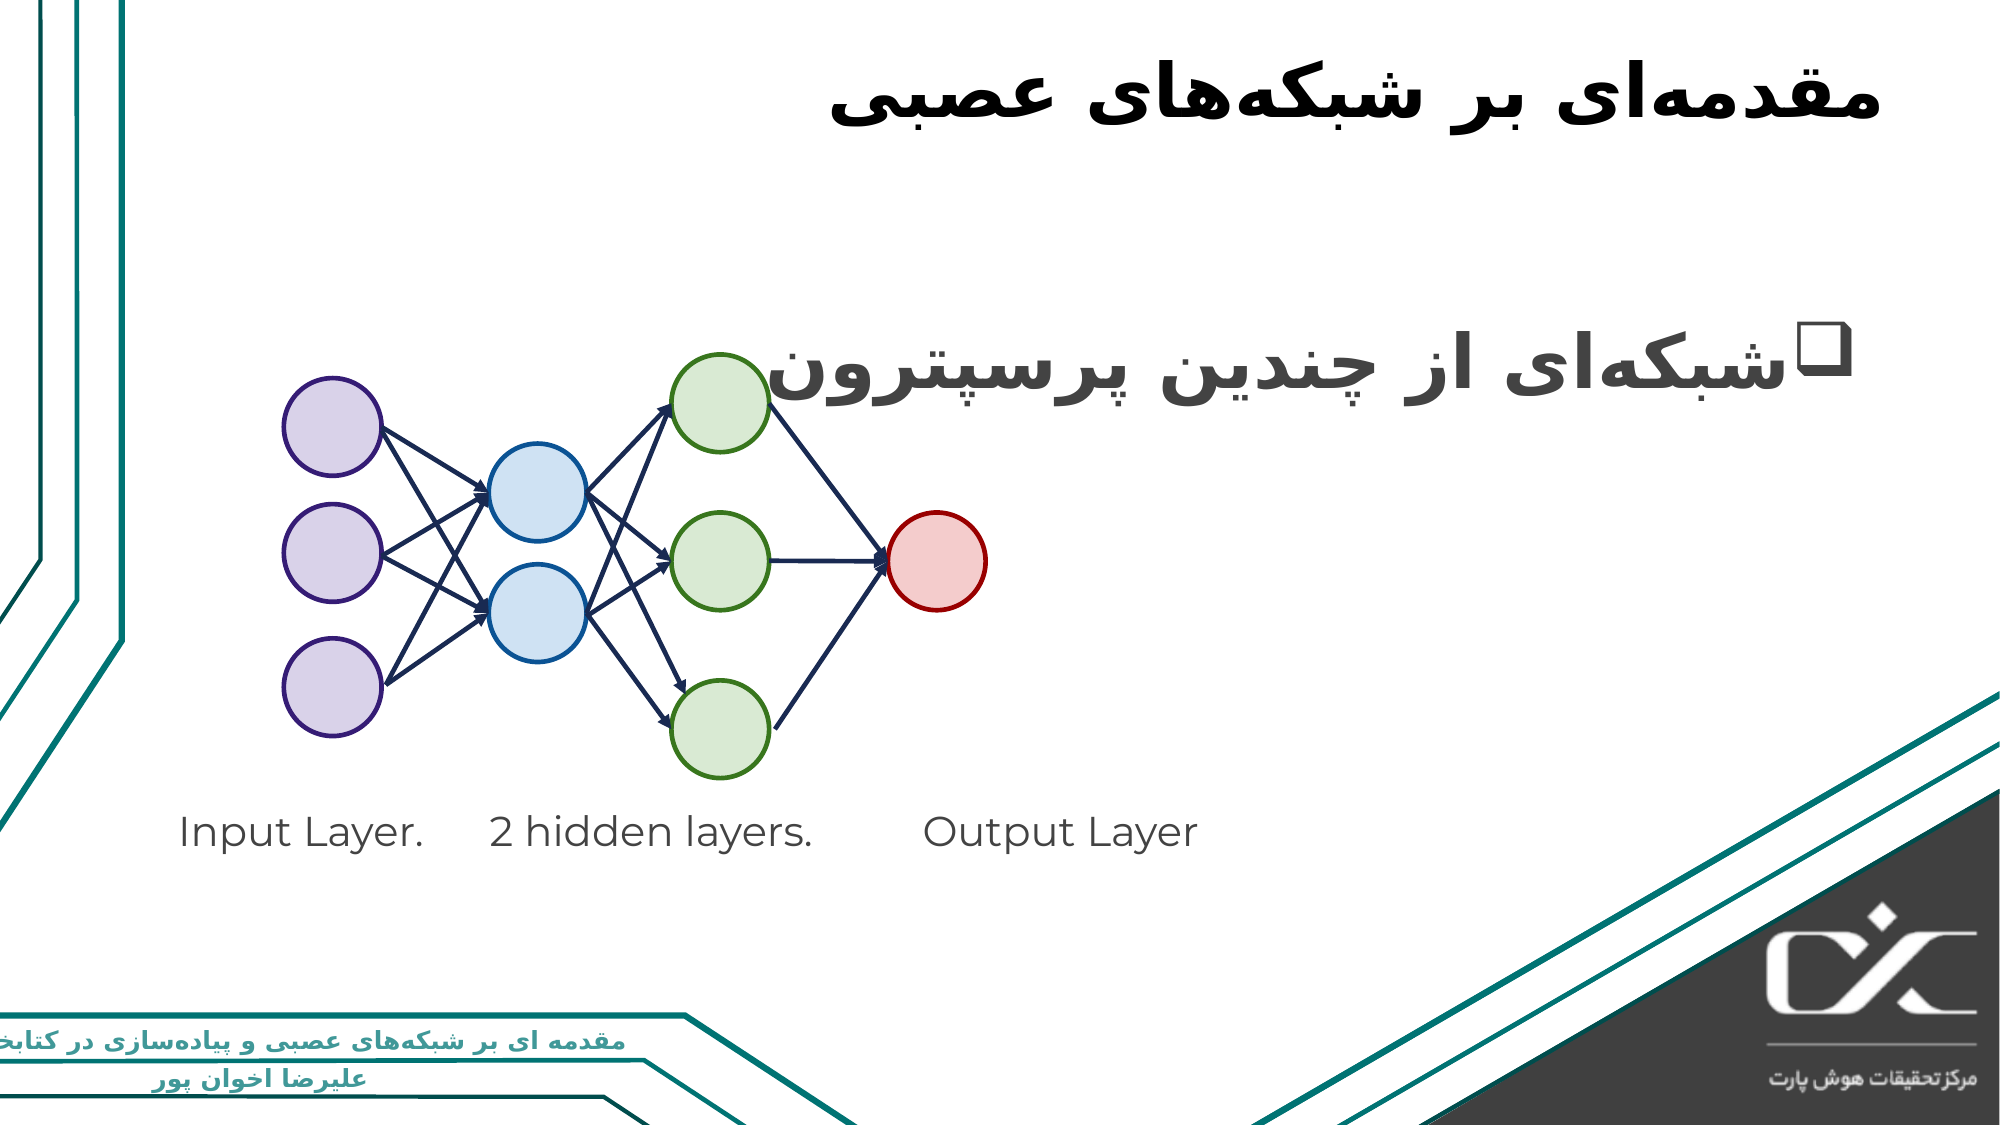

# مقدمه‌ای بر شبکه‌های عصبی
شبکه‌ای از چندین پرسپترون

Input Layer.      2 hidden layers.          Output Layer